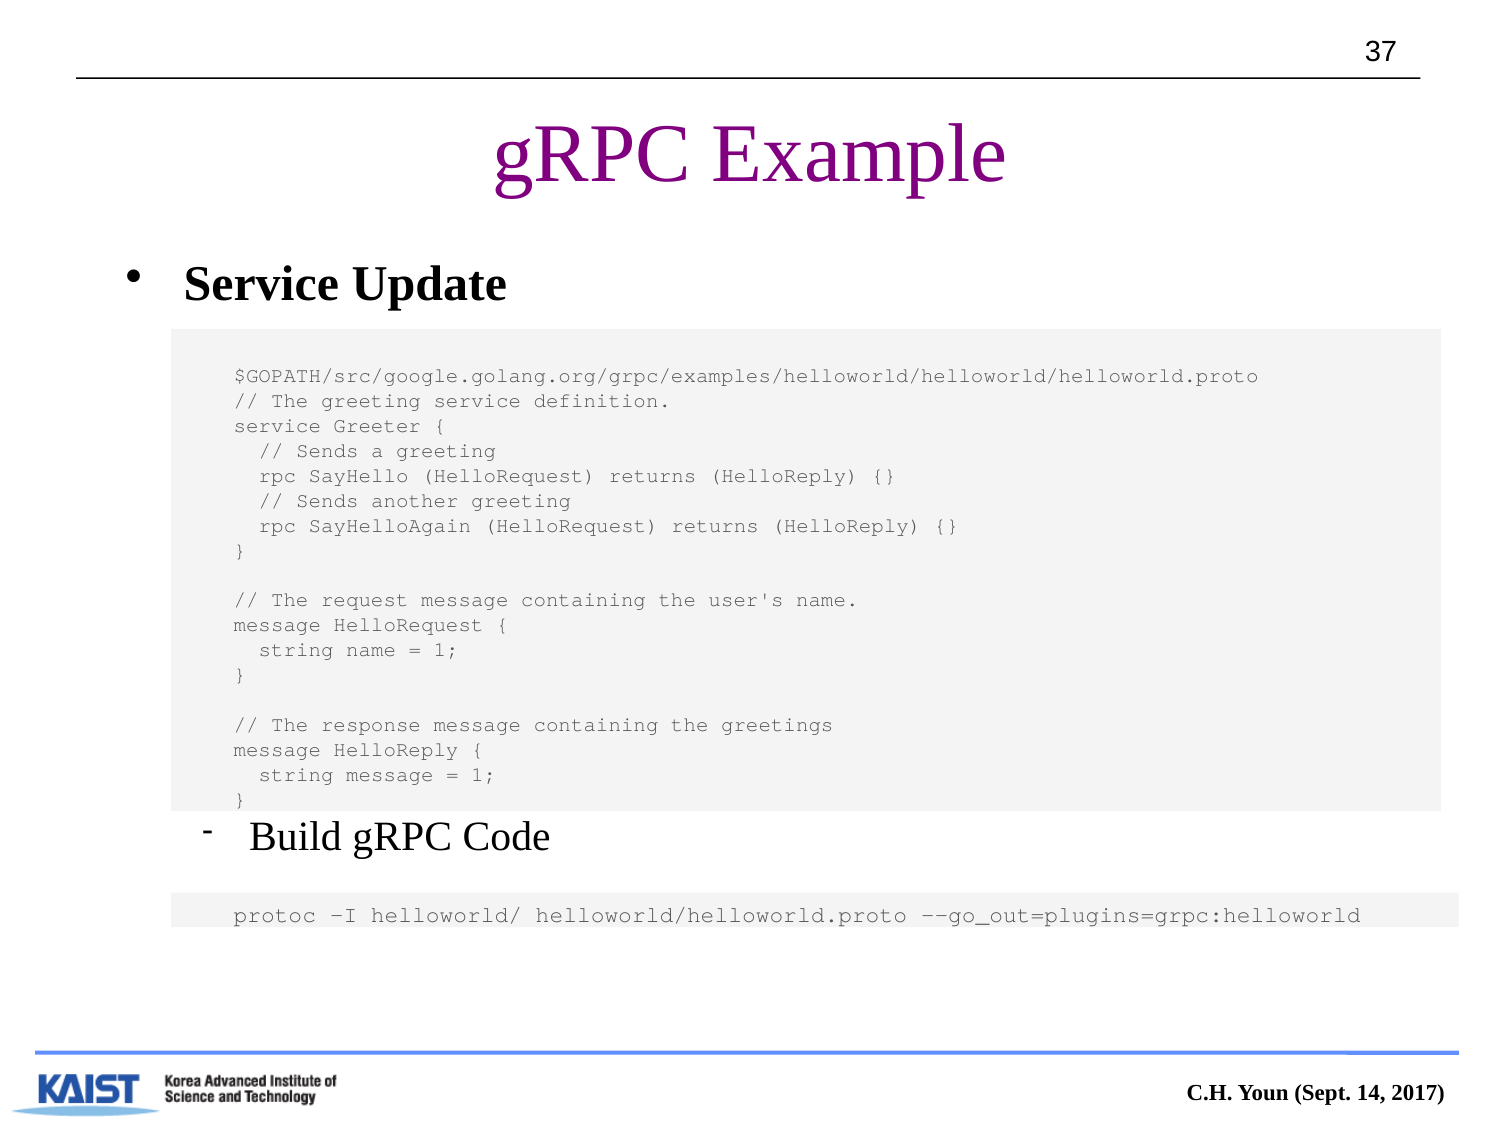

# gRPC Example
Service Update

Build gRPC Code

$GOPATH/src/google.golang.org/grpc/examples/helloworld/helloworld/helloworld.proto
// The greeting service definition.
service Greeter {
  // Sends a greeting
  rpc SayHello (HelloRequest) returns (HelloReply) {}
  // Sends another greeting
  rpc SayHelloAgain (HelloRequest) returns (HelloReply) {}
}

// The request message containing the user's name.
message HelloRequest {
  string name = 1;
}

// The response message containing the greetings
message HelloReply {
  string message = 1;
}
protoc -I helloworld/ helloworld/helloworld.proto --go_out=plugins=grpc:helloworld